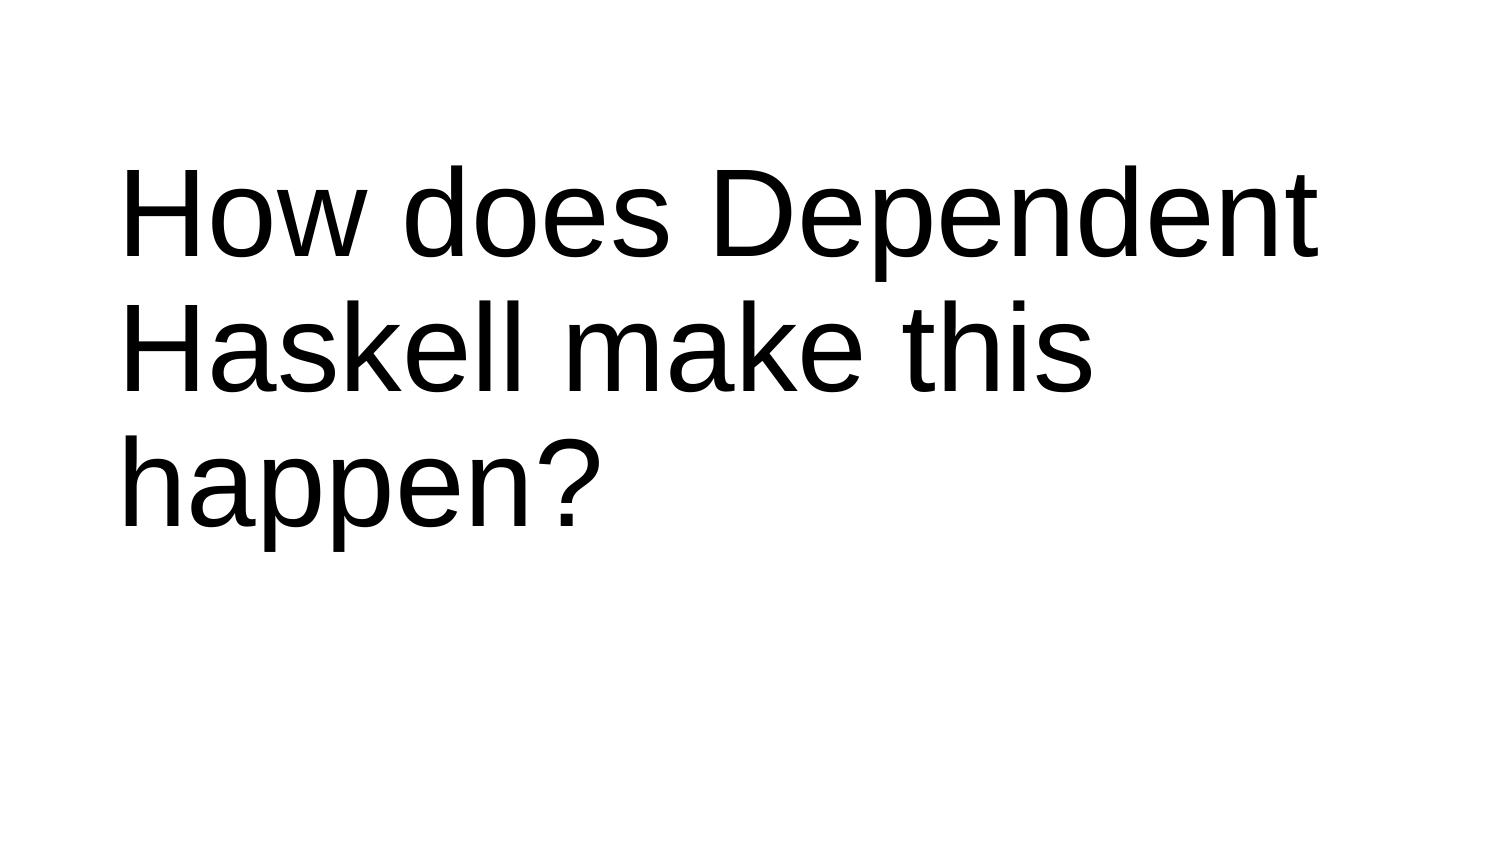

# How does Dependent Haskell make this happen?